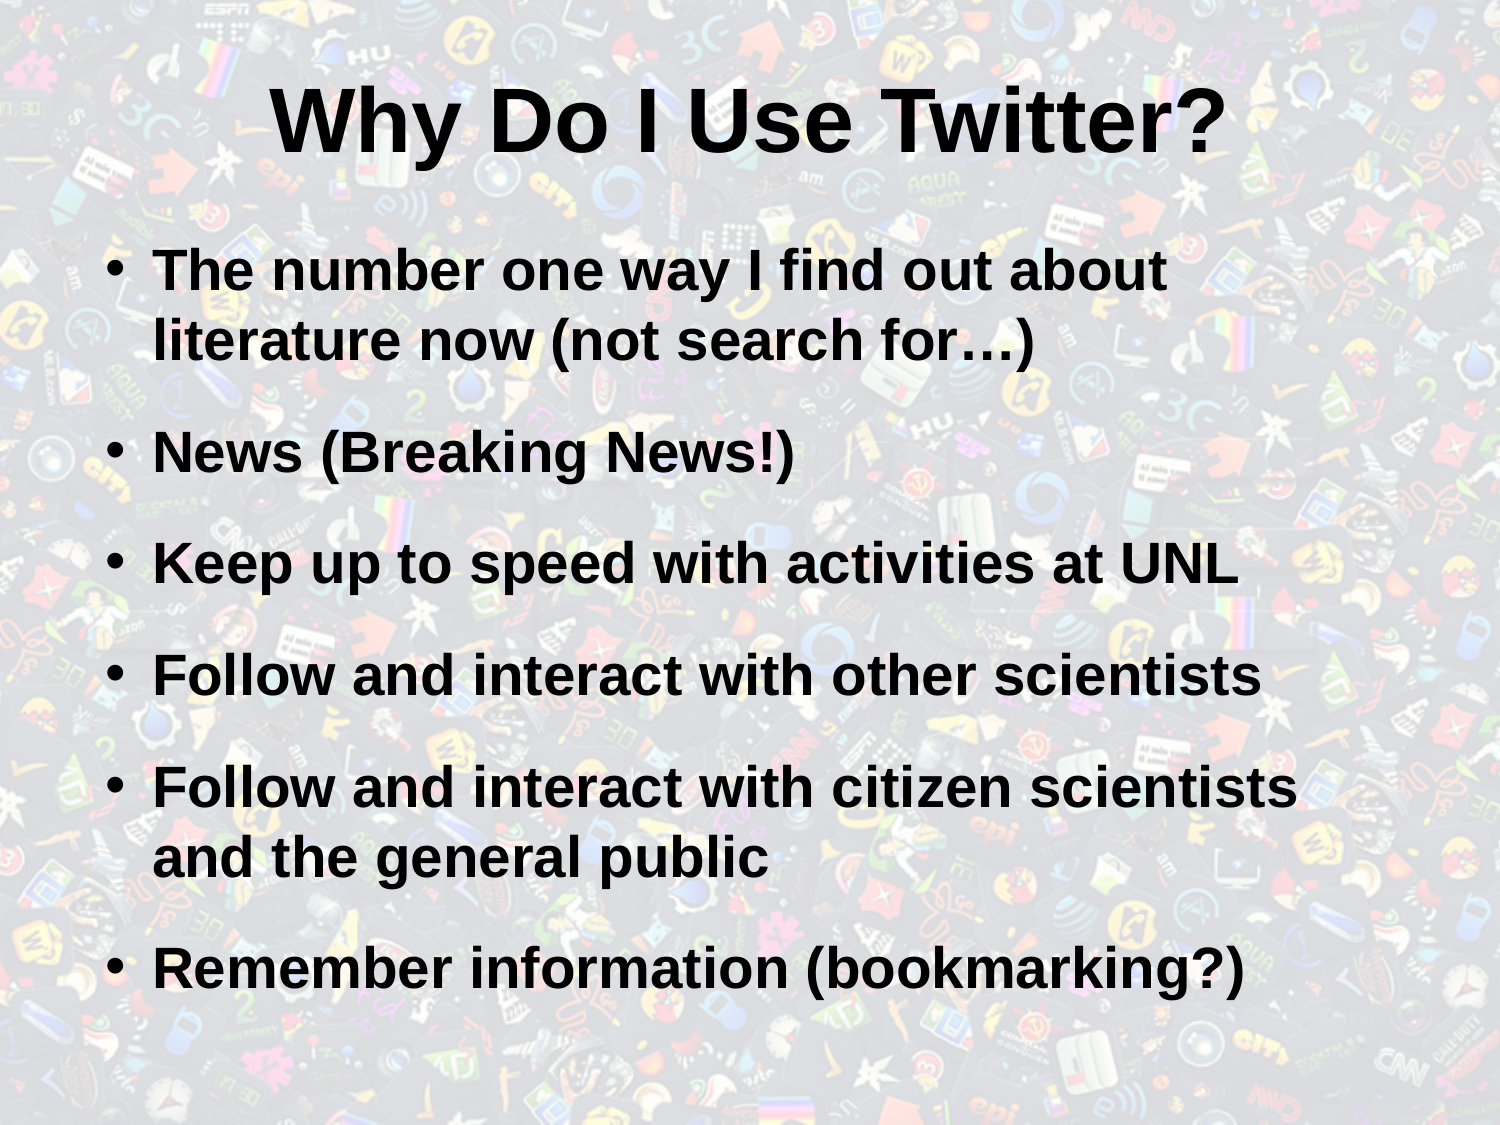

# Why Do I Use Twitter?
The number one way I find out about literature now (not search for…)
News (Breaking News!)
Keep up to speed with activities at UNL
Follow and interact with other scientists
Follow and interact with citizen scientists and the general public
Remember information (bookmarking?)